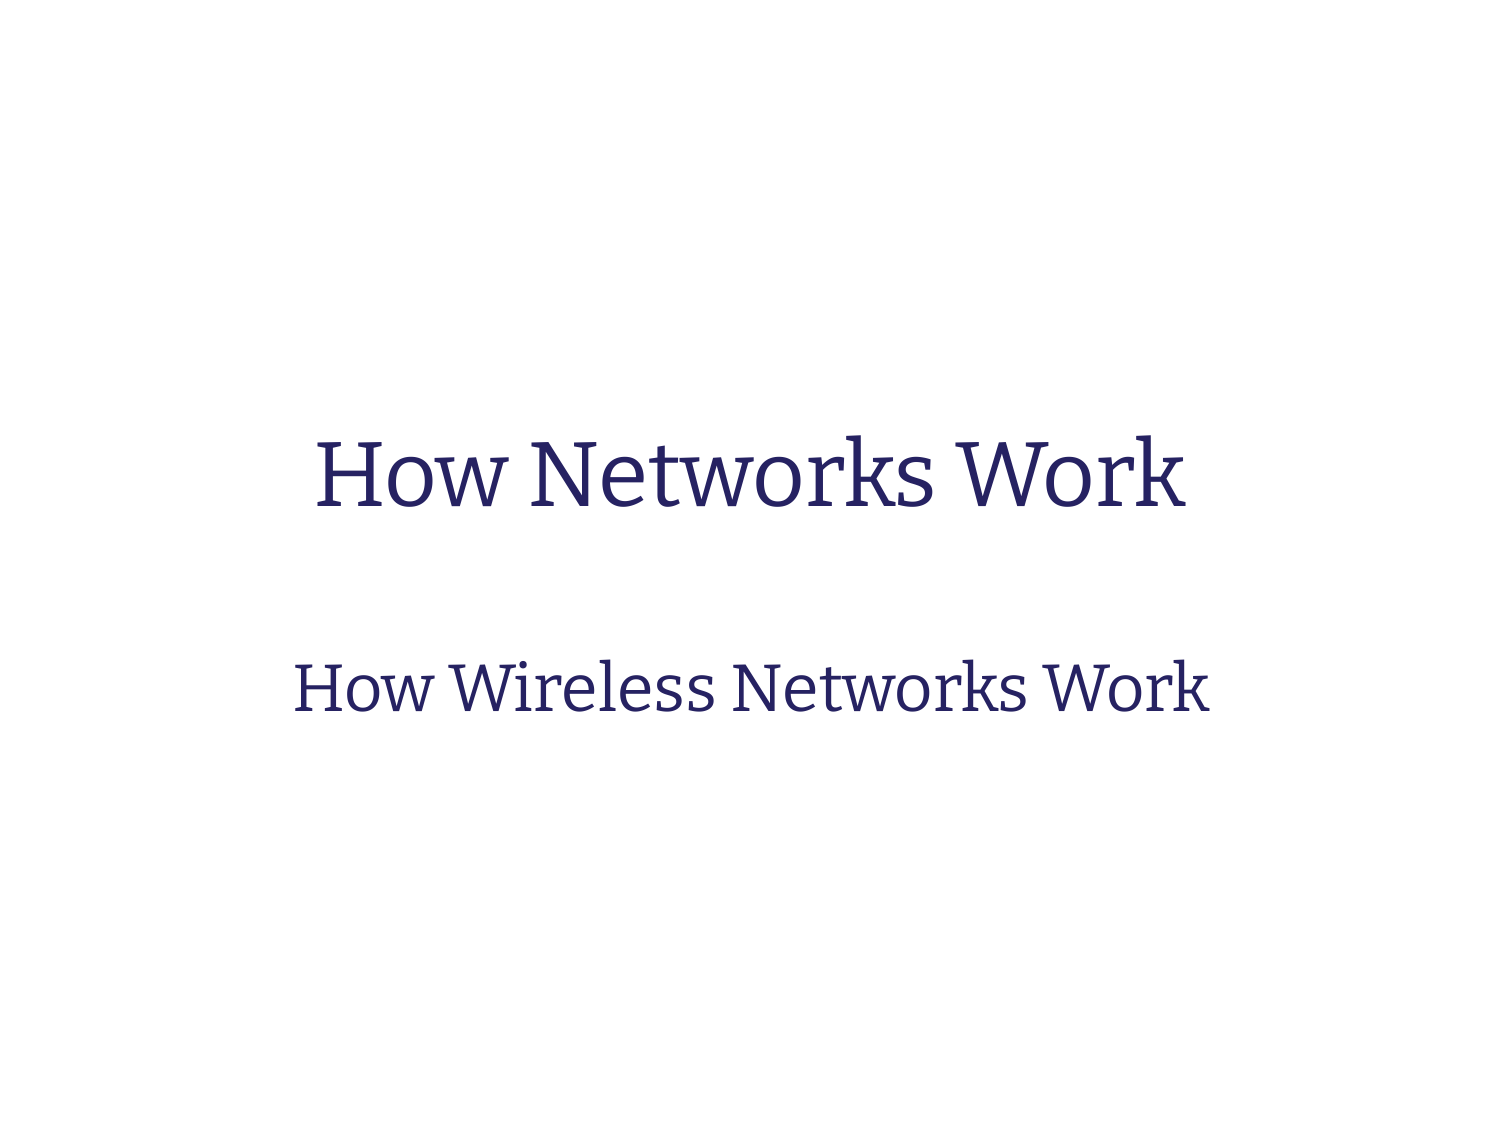

# How Networks Work
How Wireless Networks Work